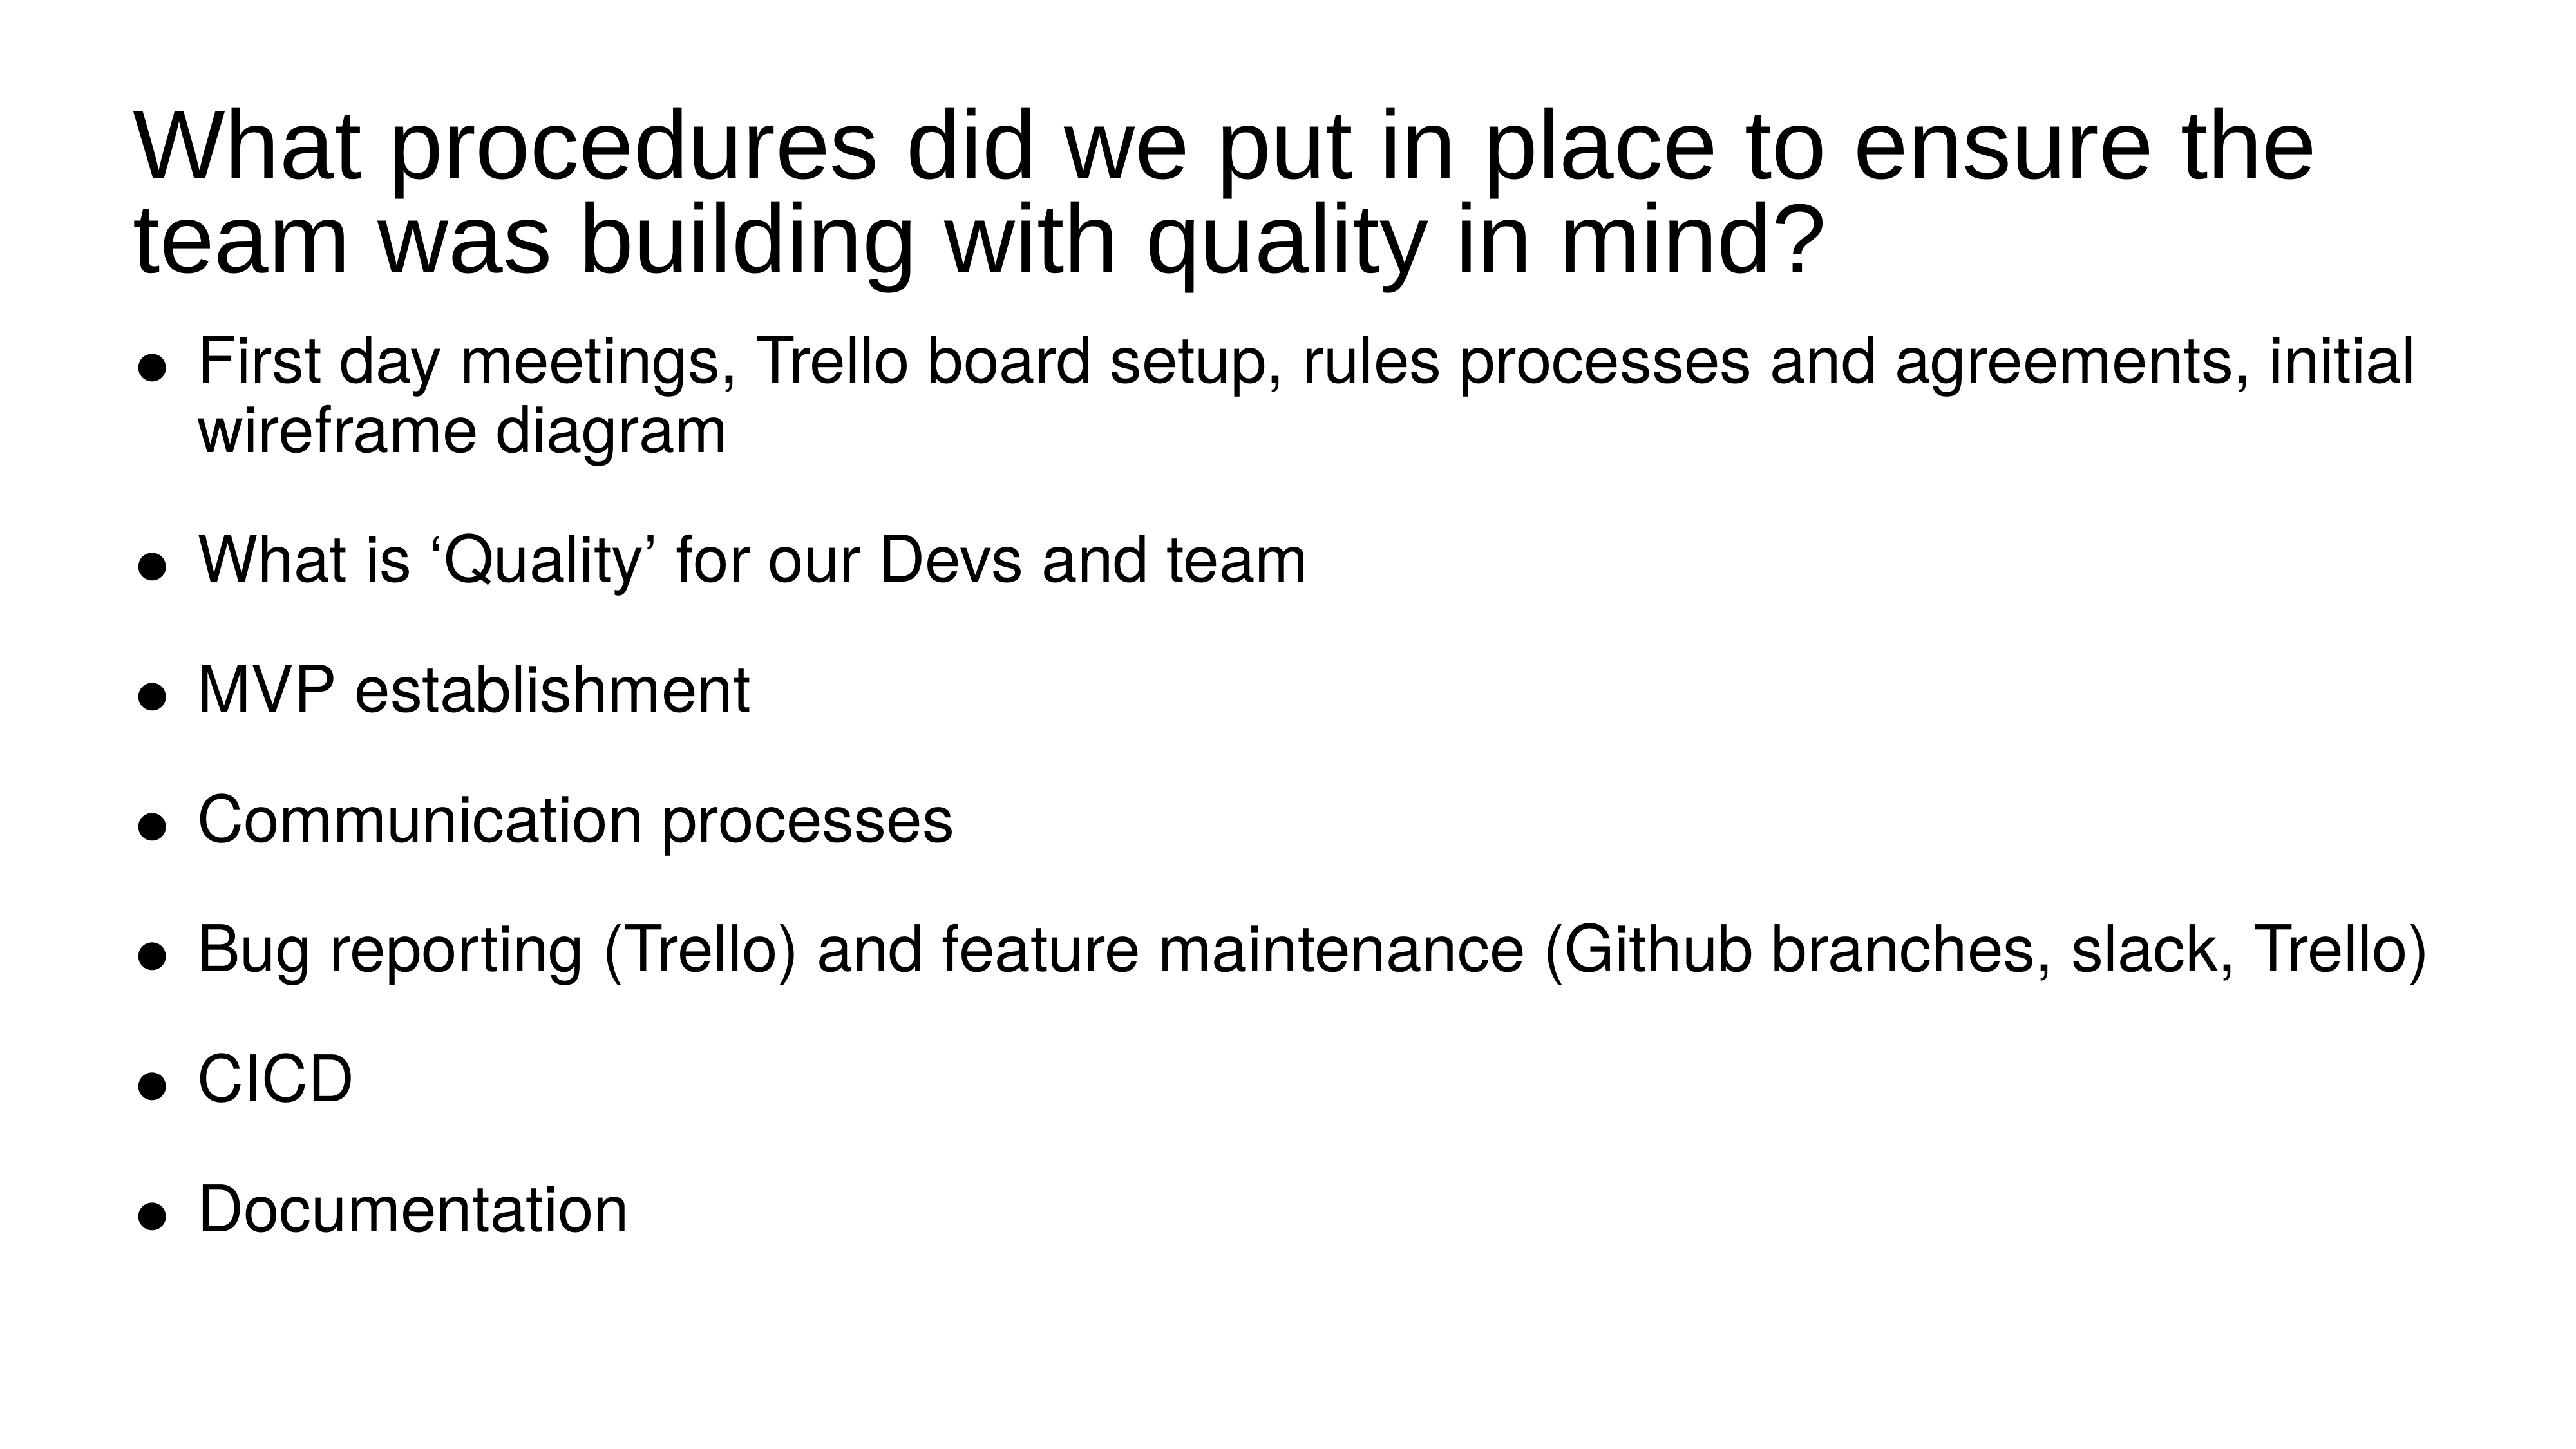

# What procedures did we put in place to ensure the team was building with quality in mind?
First day meetings, Trello board setup, rules processes and agreements, initial wireframe diagram
What is ‘Quality’ for our Devs and team
MVP establishment
Communication processes
Bug reporting (Trello) and feature maintenance (Github branches, slack, Trello)
CICD
Documentation